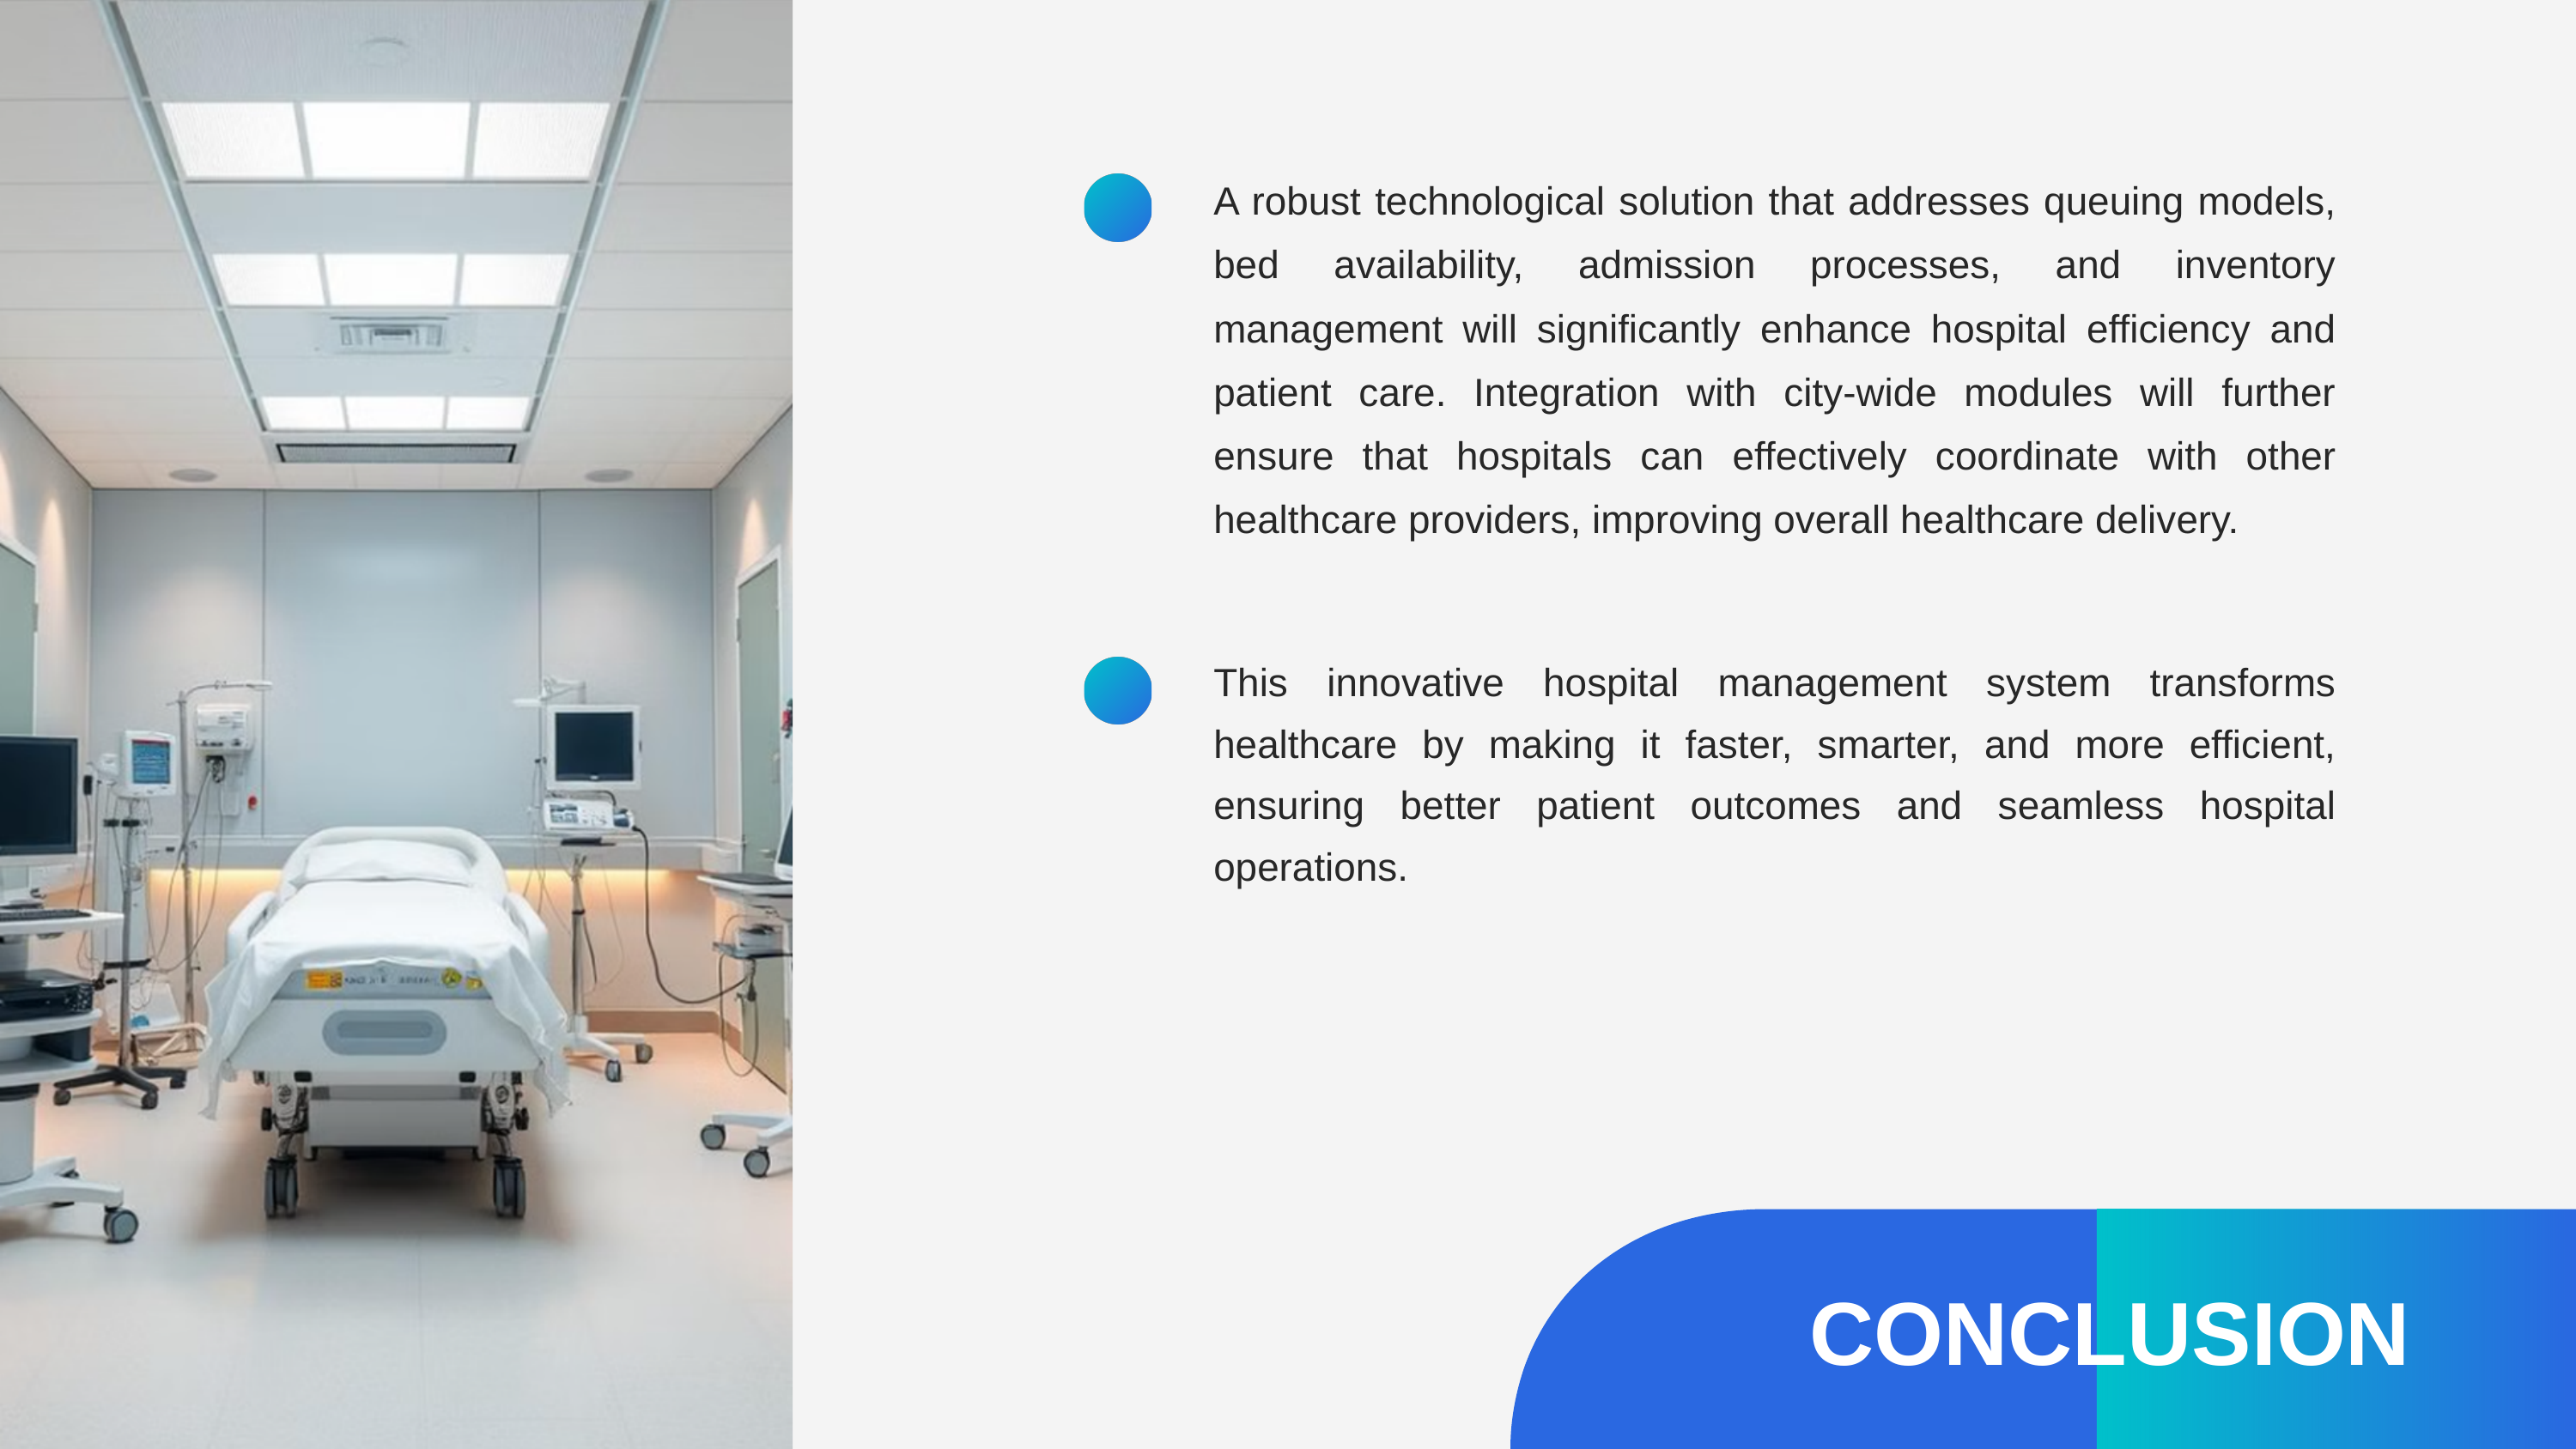

A robust technological solution that addresses queuing models, bed availability, admission processes, and inventory management will significantly enhance hospital efficiency and patient care. Integration with city-wide modules will further ensure that hospitals can effectively coordinate with other healthcare providers, improving overall healthcare delivery.

This innovative hospital management system transforms healthcare by making it faster, smarter, and more efficient, ensuring better patient outcomes and seamless hospital operations.

CONCLUSION